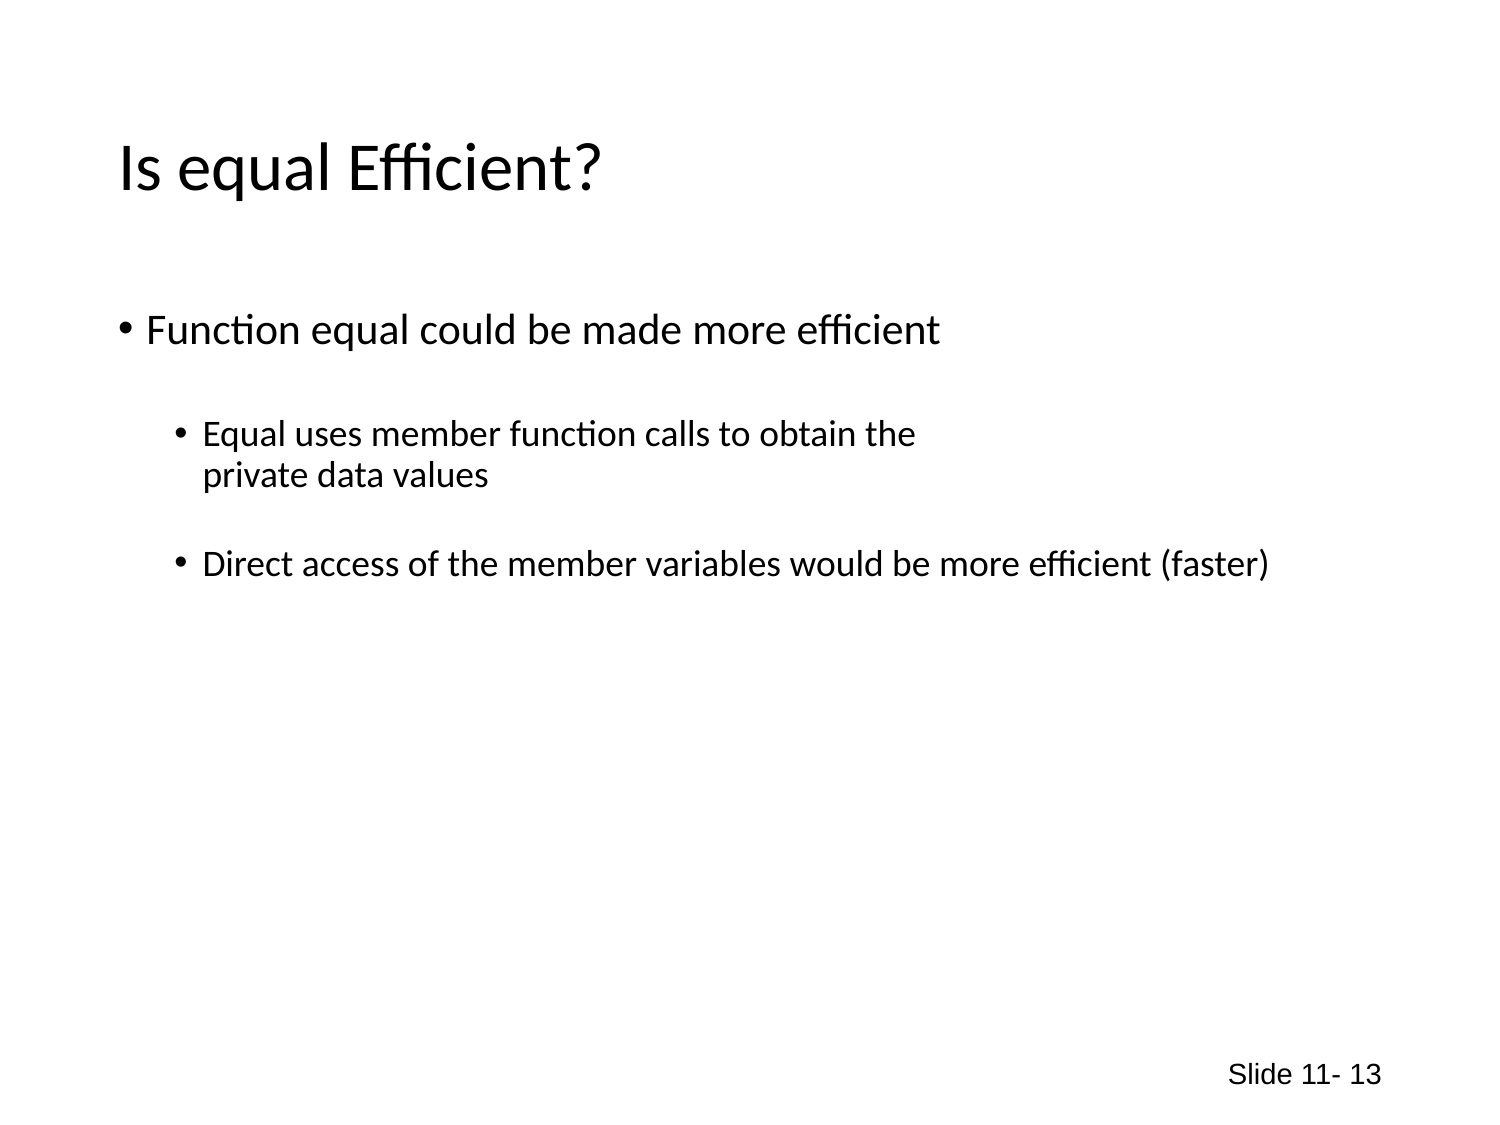

# Is equal Efficient?
Function equal could be made more efficient
Equal uses member function calls to obtain the
private data values
Direct access of the member variables would be more efficient (faster)

Slide 11- 13